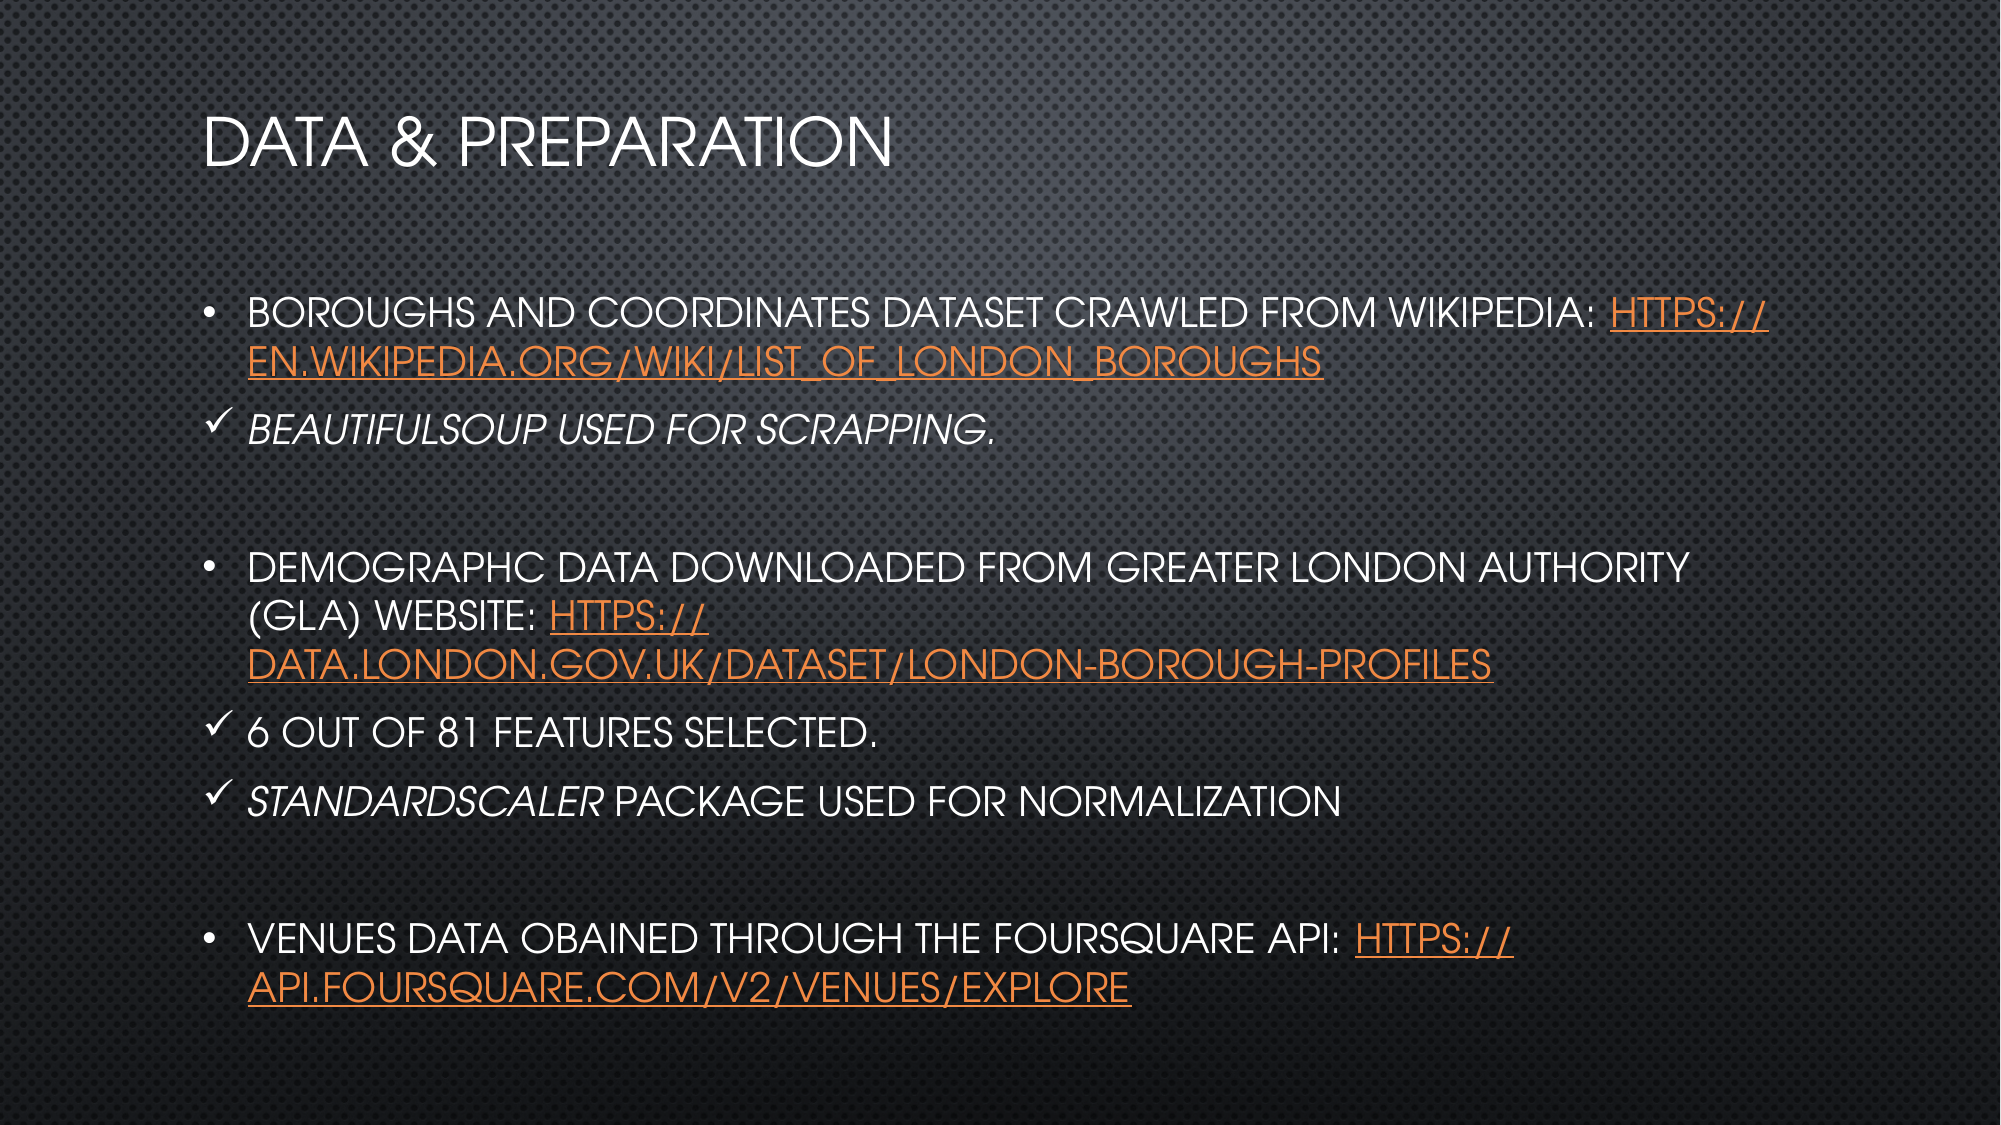

# Data & Preparation
Boroughs and Coordinates Dataset crawled from wikipedia: https://en.wikipedia.org/wiki/List_of_London_boroughs
BeautifulSoup used for scrapping.

Demographc Data downloaded from Greater London Authority (GLA) website: https://data.london.gov.uk/dataset/london-borough-profiles
6 out of 81 Features selected.
StandardScaler package used for normalization

Venues Data obained through the Foursquare API: https://api.foursquare.com/v2/venues/explore